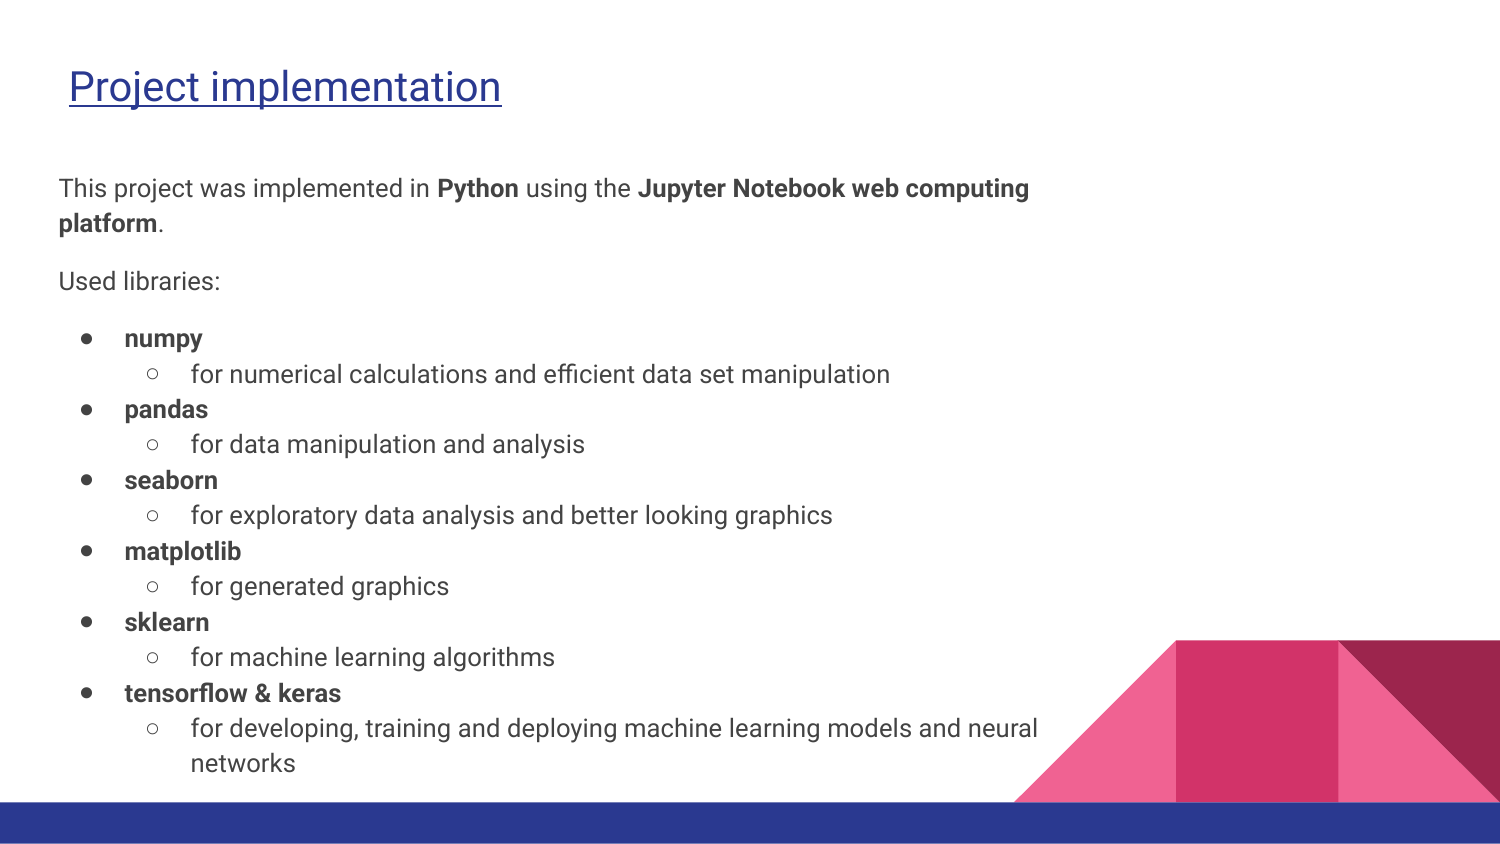

Project implementation
This project was implemented in Python using the Jupyter Notebook web computing platform.
Used libraries:
numpy
for numerical calculations and efficient data set manipulation
pandas
for data manipulation and analysis
seaborn
for exploratory data analysis and better looking graphics
matplotlib
for generated graphics
sklearn
for machine learning algorithms
tensorflow & keras
for developing, training and deploying machine learning models and neural networks